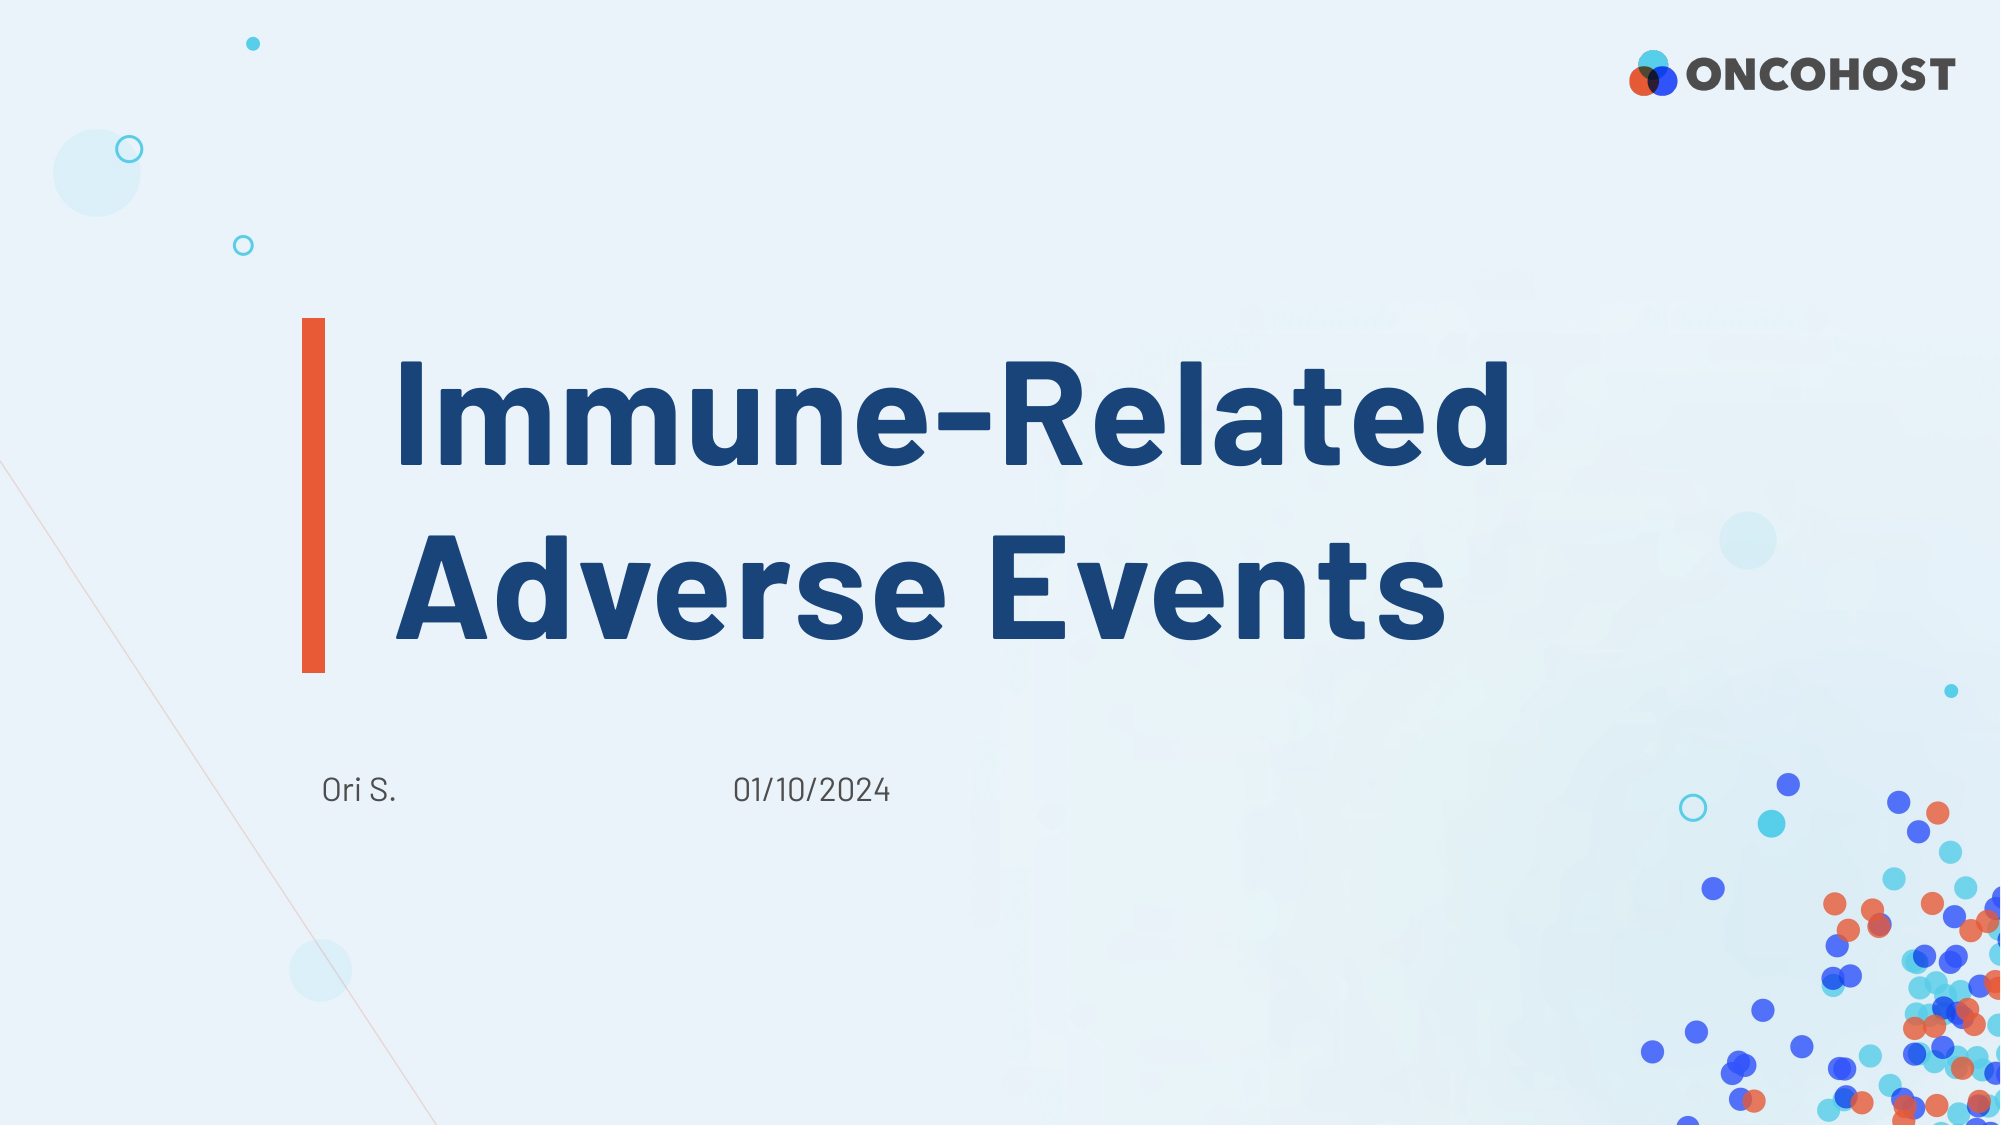

# Immune-Related Adverse Events
Ori S.

01/10/2024